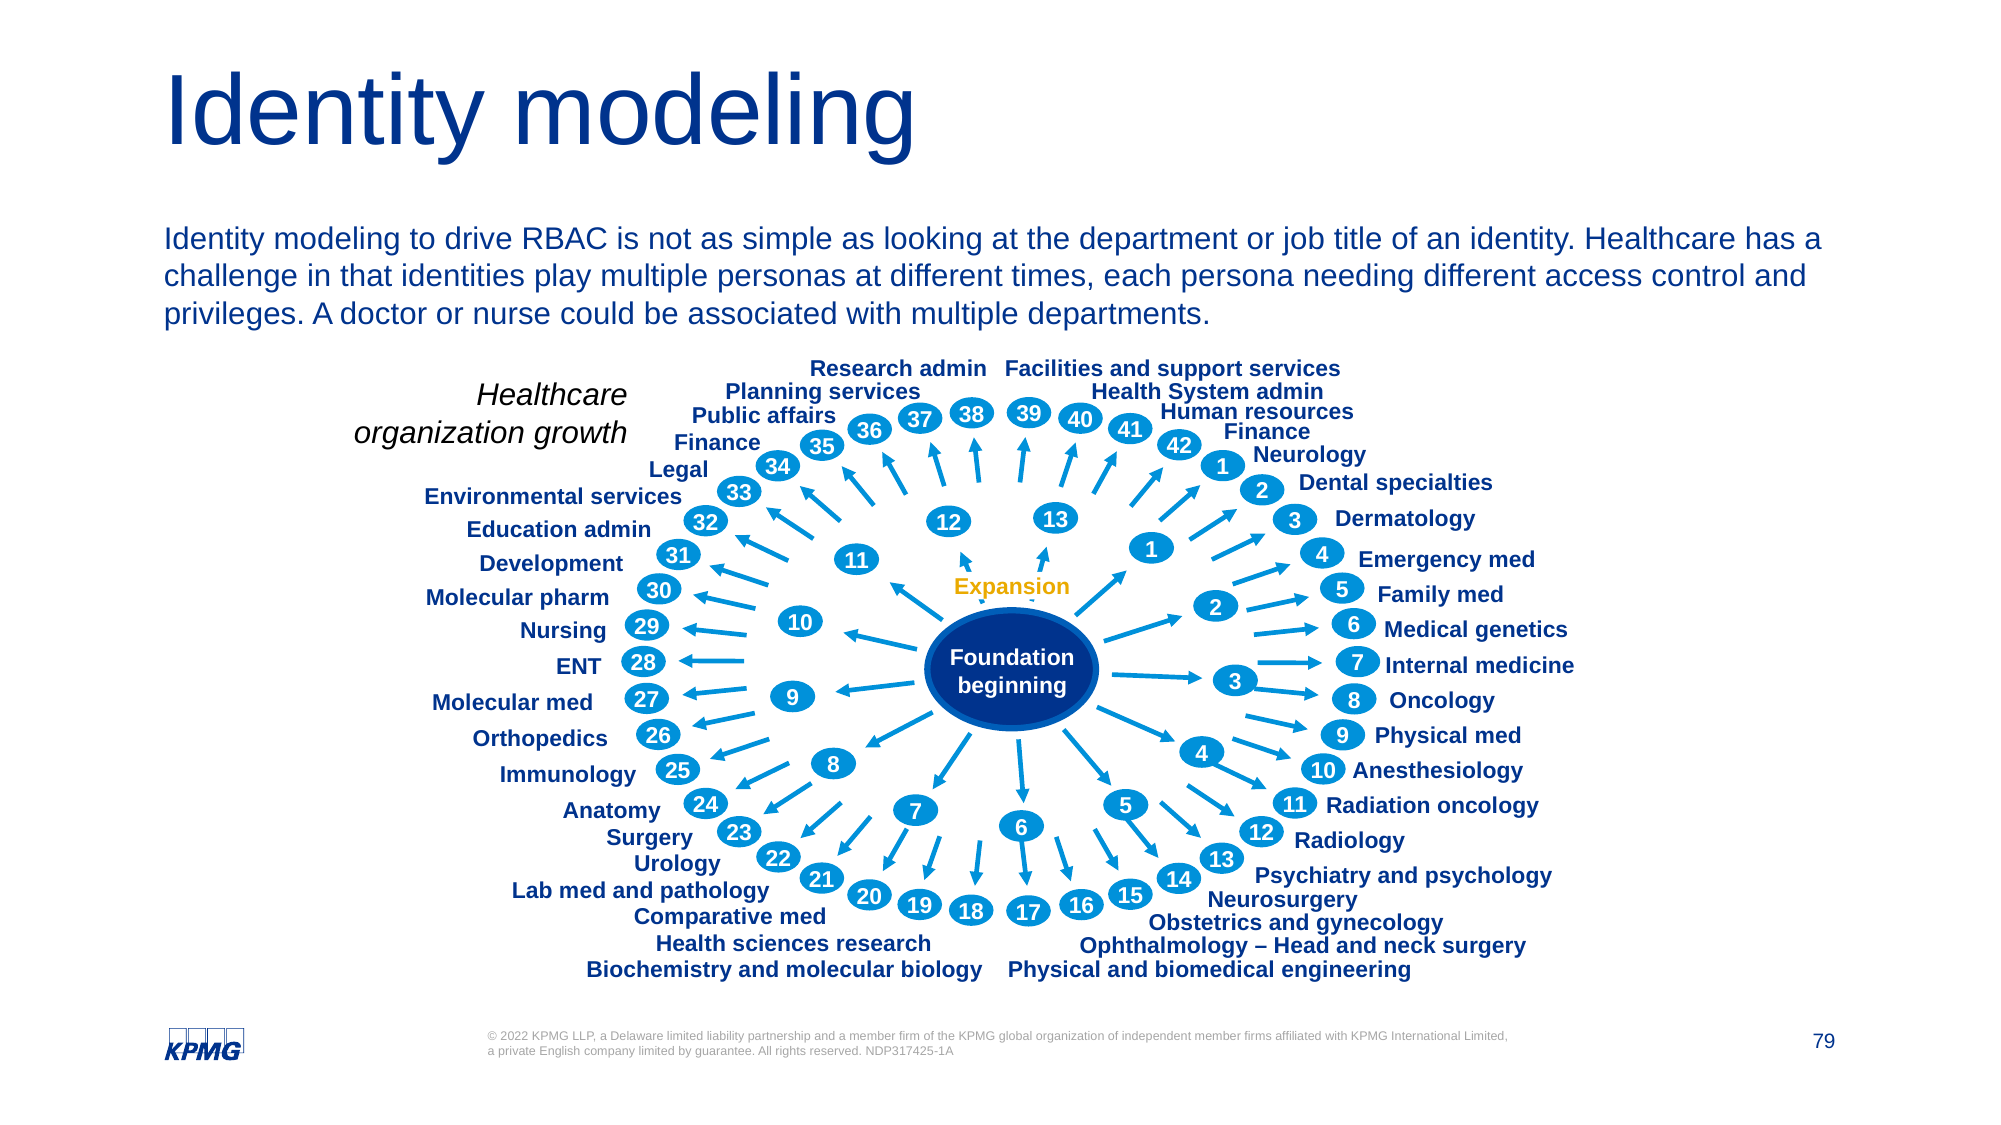

# Identity modeling
Identity modeling to drive RBAC is not as simple as looking at the department or job title of an identity. Healthcare has a challenge in that identities play multiple personas at different times, each persona needing different access control and privileges. A doctor or nurse could be associated with multiple departments.
Research admin
Facilities and support services
Health System admin
Planning services
Human resources
Public affairs
Finance
Finance
Neurology
Legal
Dental specialties
Environmental services
Dermatology
Education admin
Emergency med
Development
Family med
Molecular pharm
Medical genetics
Nursing
Internal medicine
ENT
Oncology
Molecular med
Physical med
Orthopedics
Anesthesiology
Immunology
Radiation oncology
Anatomy
Surgery
Radiology
Urology
Psychiatry and psychology
Lab med and pathology
Neurosurgery
Comparative med
Obstetrics and gynecology
Health sciences research
Ophthalmology – Head and neck surgery
Biochemistry and molecular biology
Physical and biomedical engineering
39
38
37
40
41
36
42
35
1
34
2
33
3
32
4
31
5
30
6
29
28
7
27
8
26
9
10
25
11
24
23
12
22
13
21
14
15
20
19
16
18
17

13
12
1
11
2
10
3
9
4
8
5
7
6

Expansion

Foundation
beginning
Healthcare organization growth